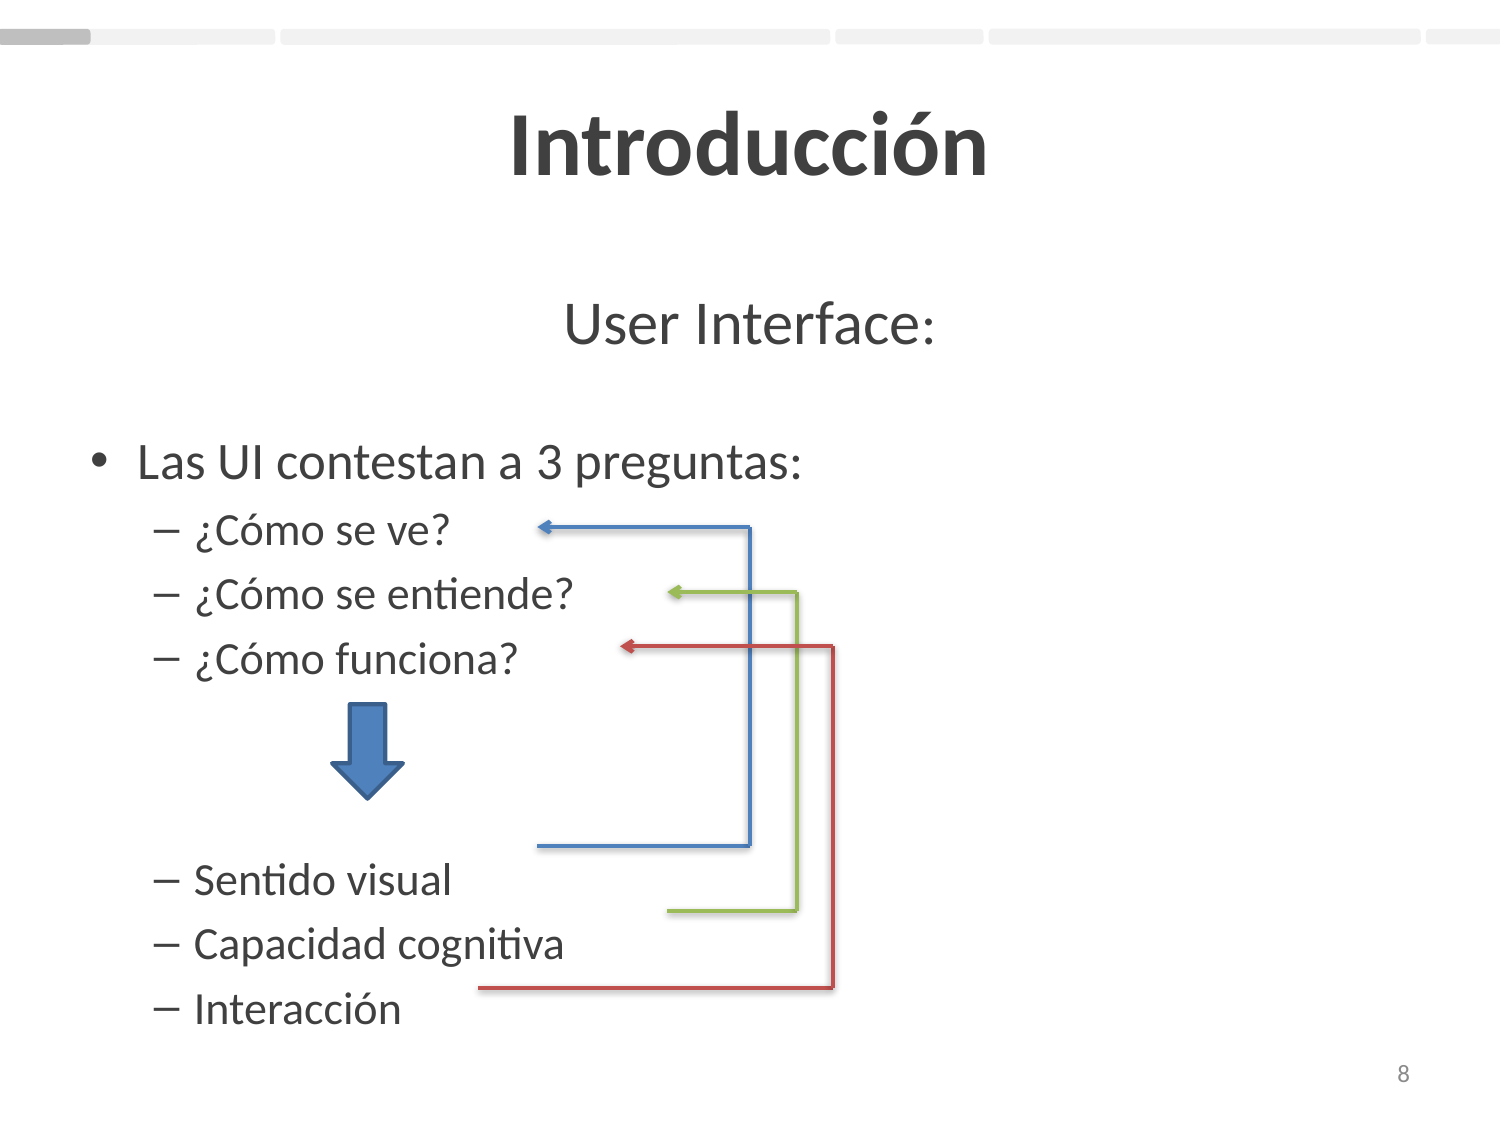

# Introducción
User Interface:

Las UI contestan a 3 preguntas:
¿Cómo se ve?
¿Cómo se entiende?
¿Cómo funciona?

Sentido visual
Capacidad cognitiva
Interacción

8